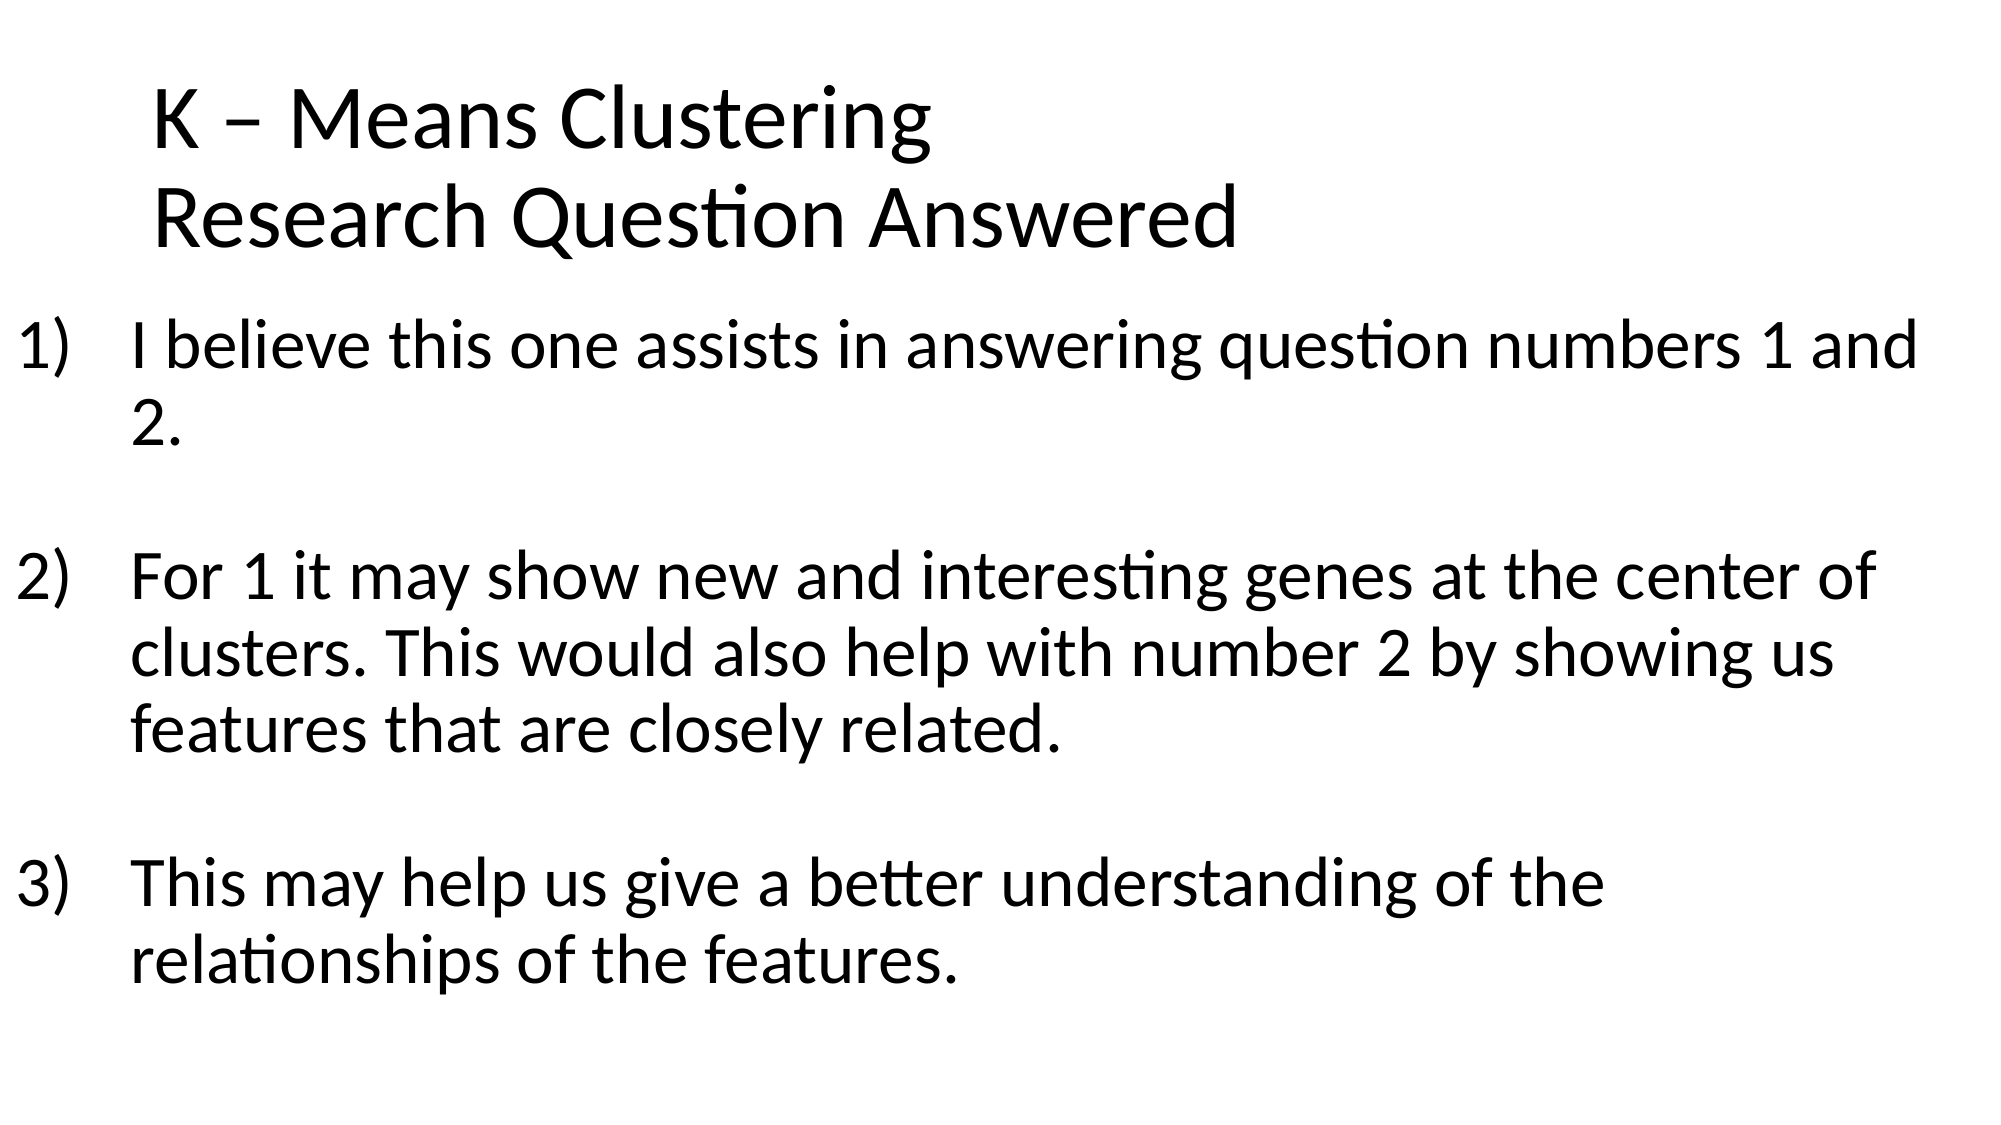

# K – Means Clustering Research Question Answered
I believe this one assists in answering question numbers 1 and 2.

For 1 it may show new and interesting genes at the center of clusters. This would also help with number 2 by showing us features that are closely related.

This may help us give a better understanding of the relationships of the features.